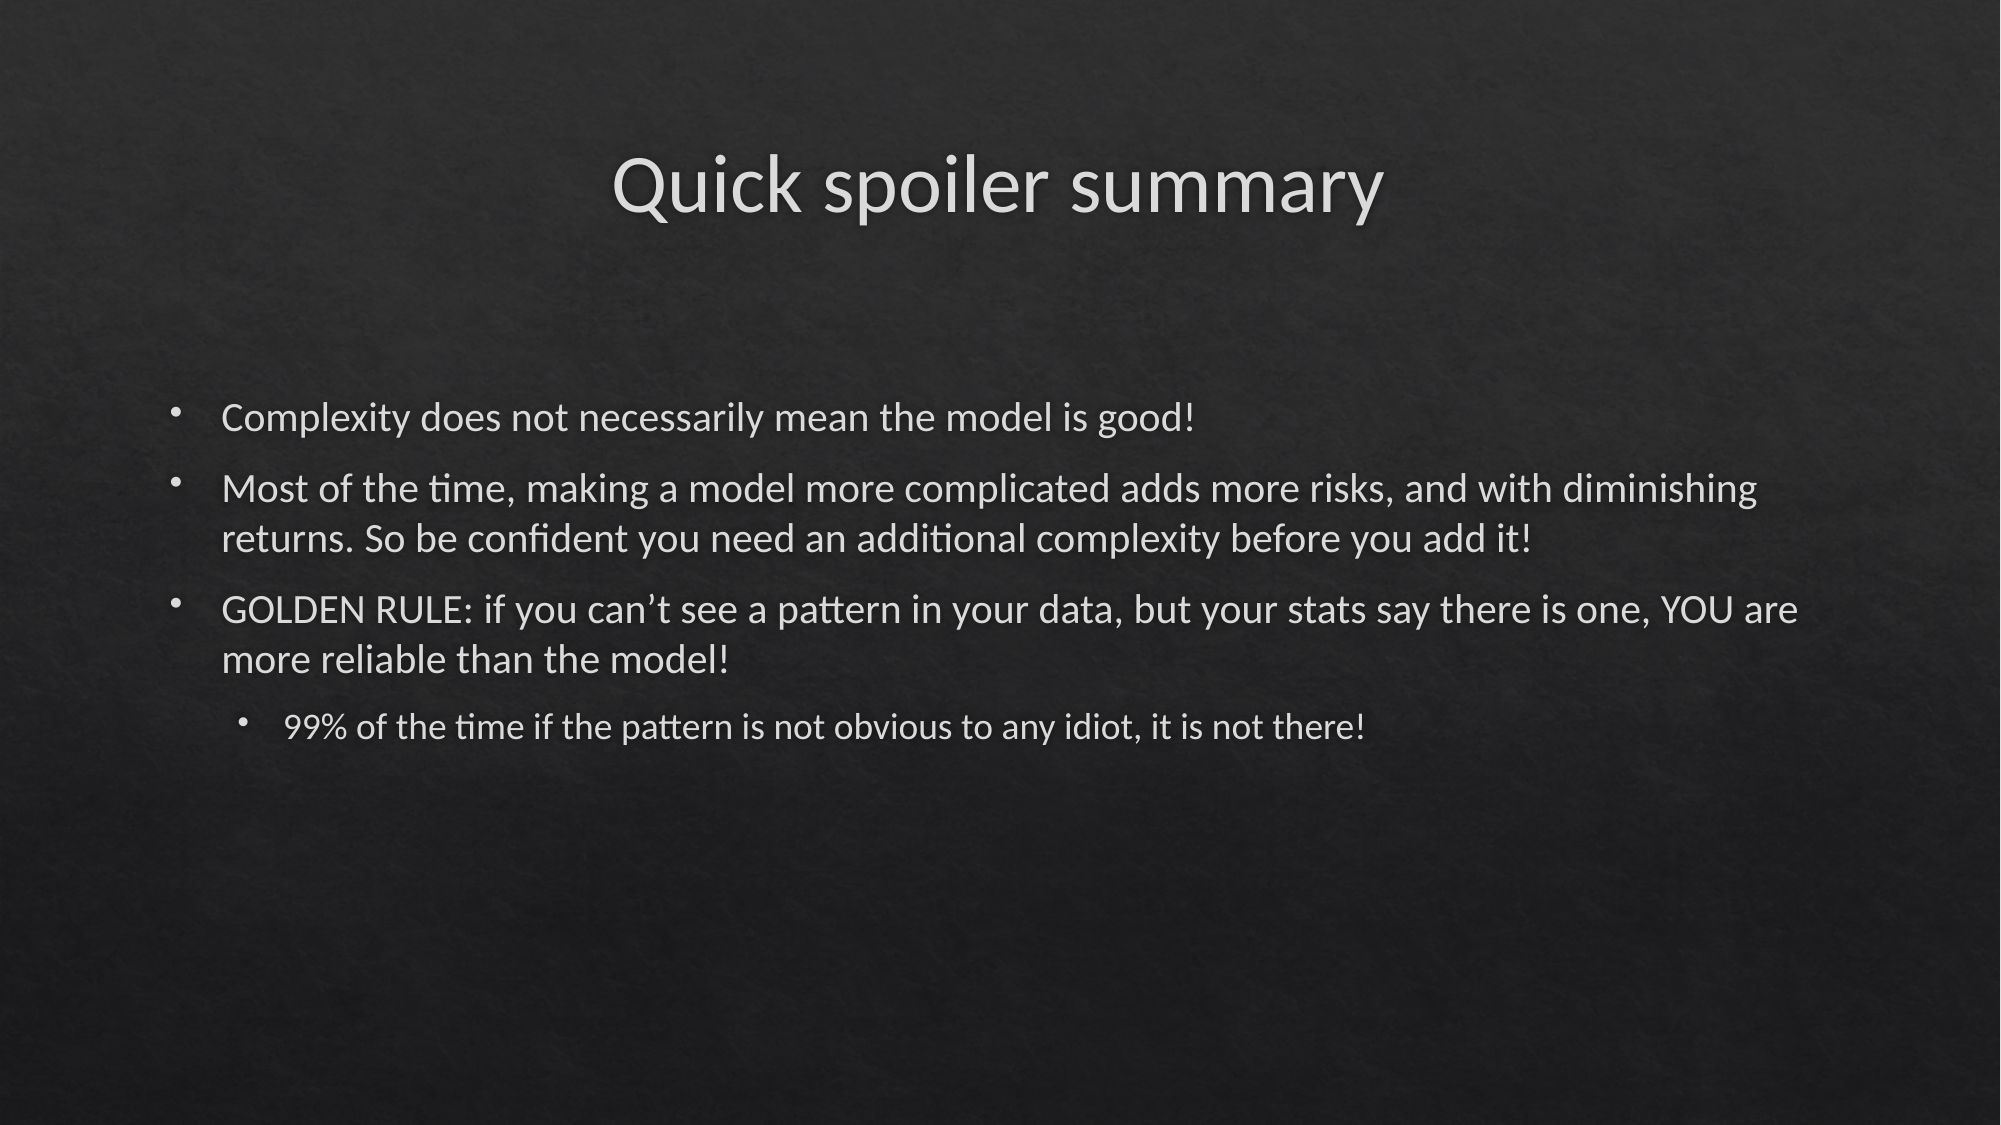

# Quick spoiler summary
Complexity does not necessarily mean the model is good!
Most of the time, making a model more complicated adds more risks, and with diminishing returns. So be confident you need an additional complexity before you add it!
GOLDEN RULE: if you can’t see a pattern in your data, but your stats say there is one, YOU are more reliable than the model!
99% of the time if the pattern is not obvious to any idiot, it is not there!